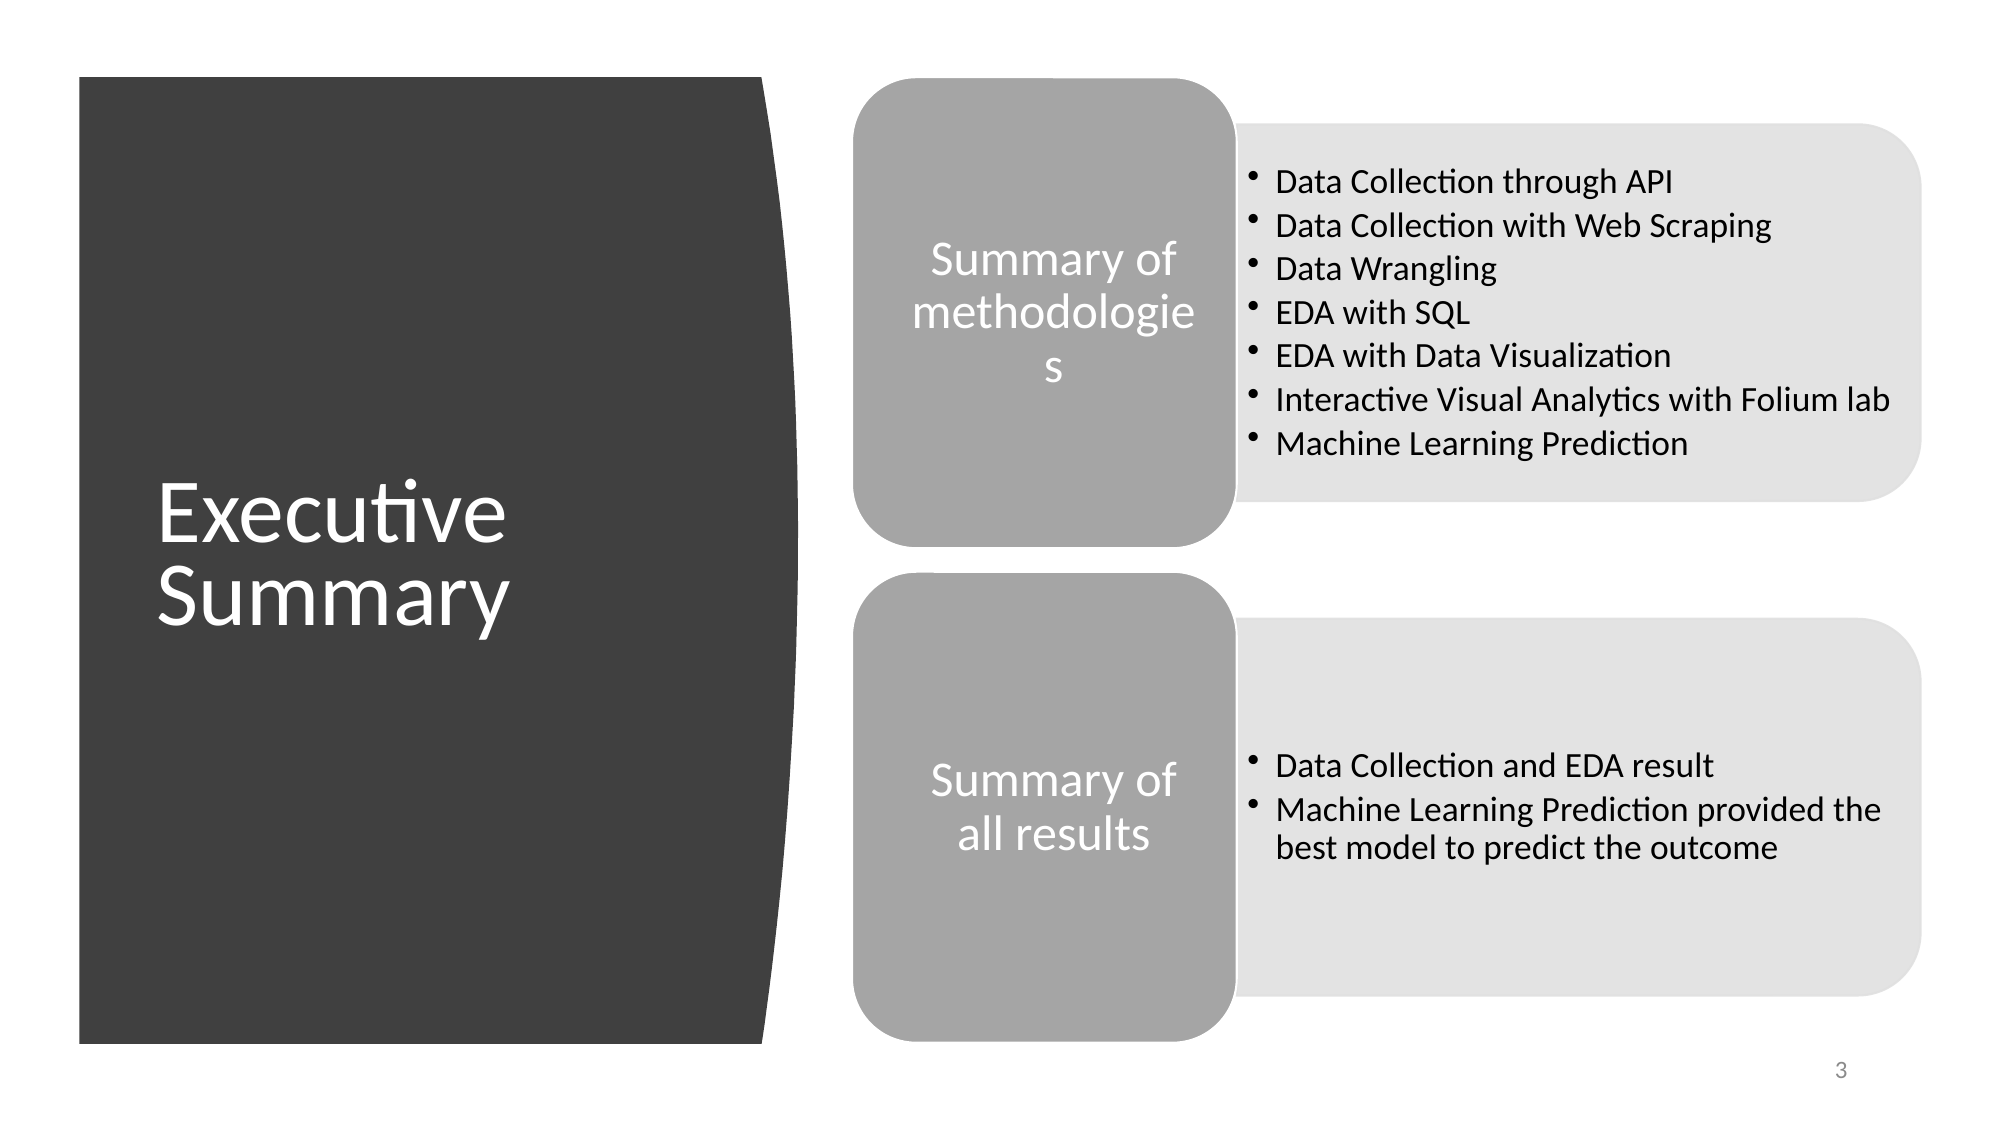

Data Collection through API
Data Collection with Web Scraping
Data Wrangling
EDA with SQL
EDA with Data Visualization
Interactive Visual Analytics with Folium lab
Machine Learning Prediction
Summary of methodologies
Data Collection and EDA result
Machine Learning Prediction provided the best model to predict the outcome
Summary of all results

Executive Summary
3